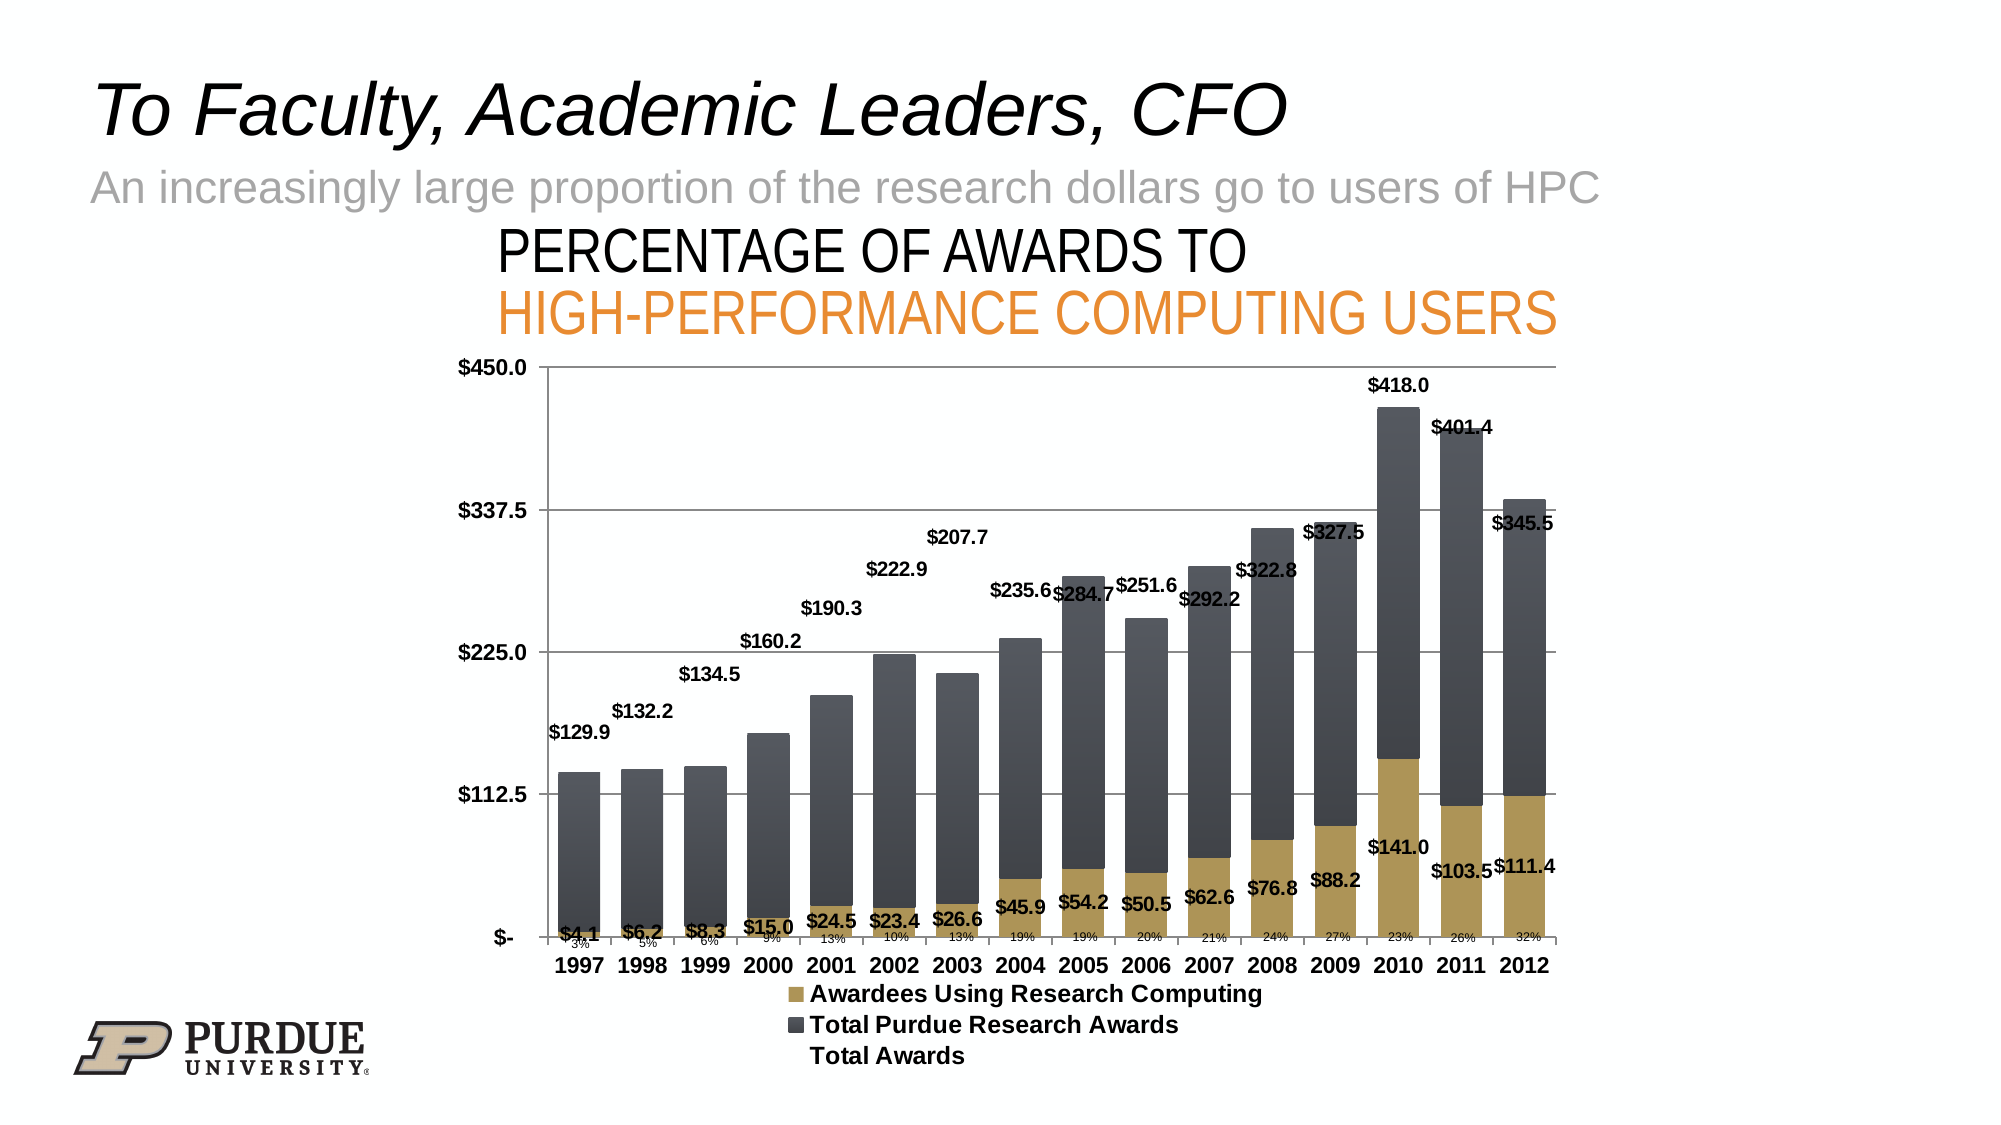

# To Faculty, Academic Leaders, CFO
An increasingly large proportion of the research dollars go to users of HPC
PERCENTAGE OF AWARDS TO
HIGH-PERFORMANCE COMPUTING USERS

### Chart

| Category | Awardees Using Research Computing | Total Purdue Research Awards | Total Awards |
|---|---|---|---|
| 1997 | 4.1 | 125.8 | 129.9 |
| 1998 | 6.2 | 126.0 | 132.2 |
| 1999 | 8.3 | 126.2 | 134.5 |
| 2000 | 15.0 | 145.2 | 160.2 |
| 2001 | 24.5 | 165.8 | 190.3 |
| 2002 | 23.4 | 199.5 | 222.9 |
| 2003 | 26.6 | 181.1 | 207.7 |
| 2004 | 45.9 | 189.7 | 235.6 |
| 2005 | 54.2 | 230.5 | 284.7 |
| 2006 | 50.5 | 201.1 | 251.6 |
| 2007 | 62.6 | 229.6 | 292.2 |
| 2008 | 76.8 | 246.0 | 322.8 |
| 2009 | 88.2 | 239.3 | 327.5 |
| 2010 | 141.0 | 277.0 | 418.0 |
| 2011 | 103.5 | 297.9 | 401.4 |
| 2012 | 111.4 | 234.1 | 345.5 |
32%
23%
27%
13%
19%
20%
10%
19%
24%
26%
21%
9%
13%
6%
5%
3%